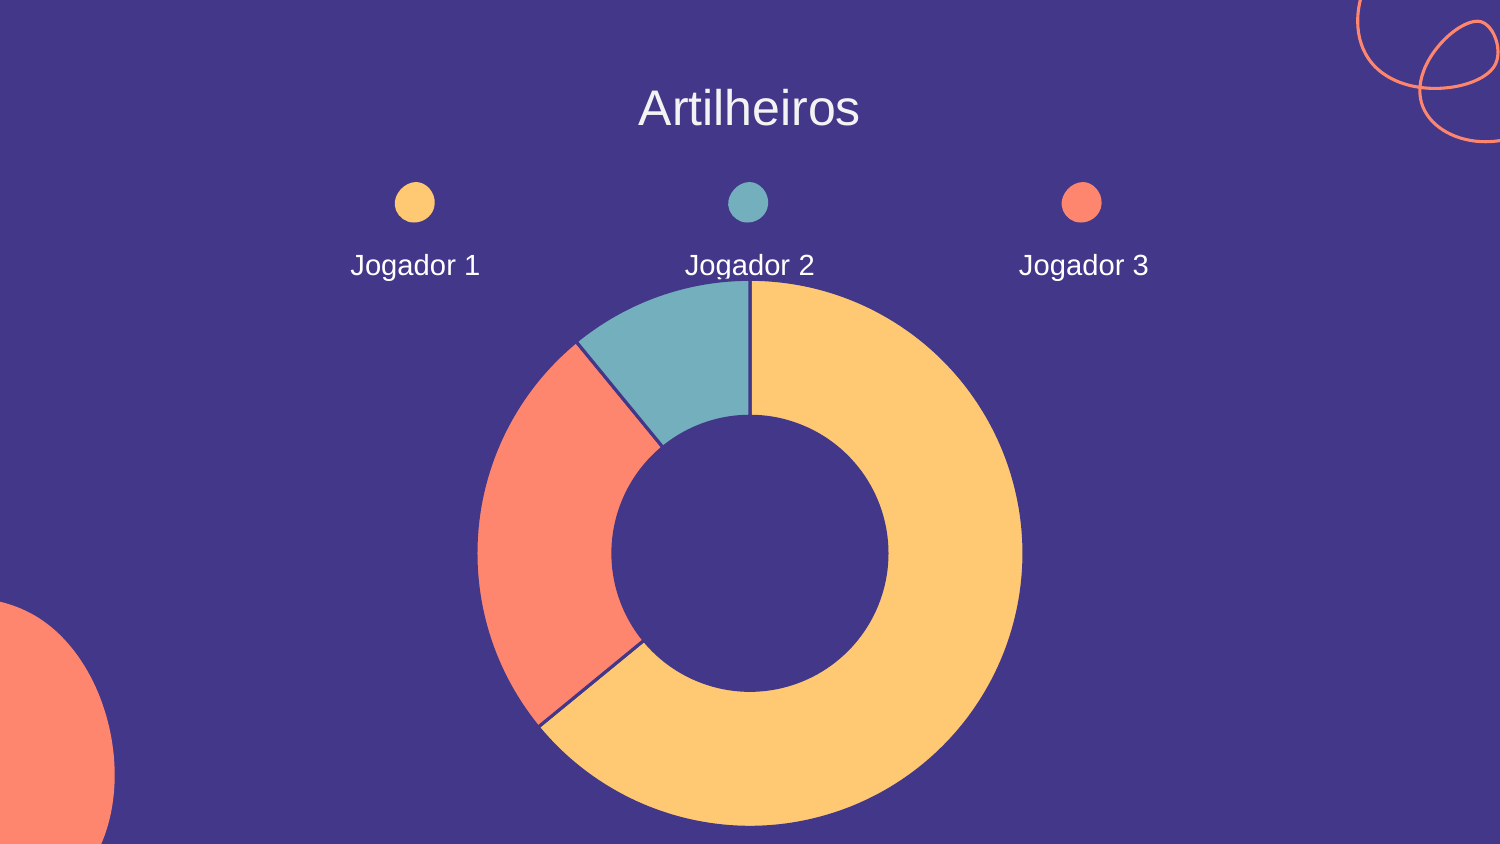

# Artilheiros

Jogador 1
Jogador 2
Jogador 3

### Chart

| Category |  |
|---|---|